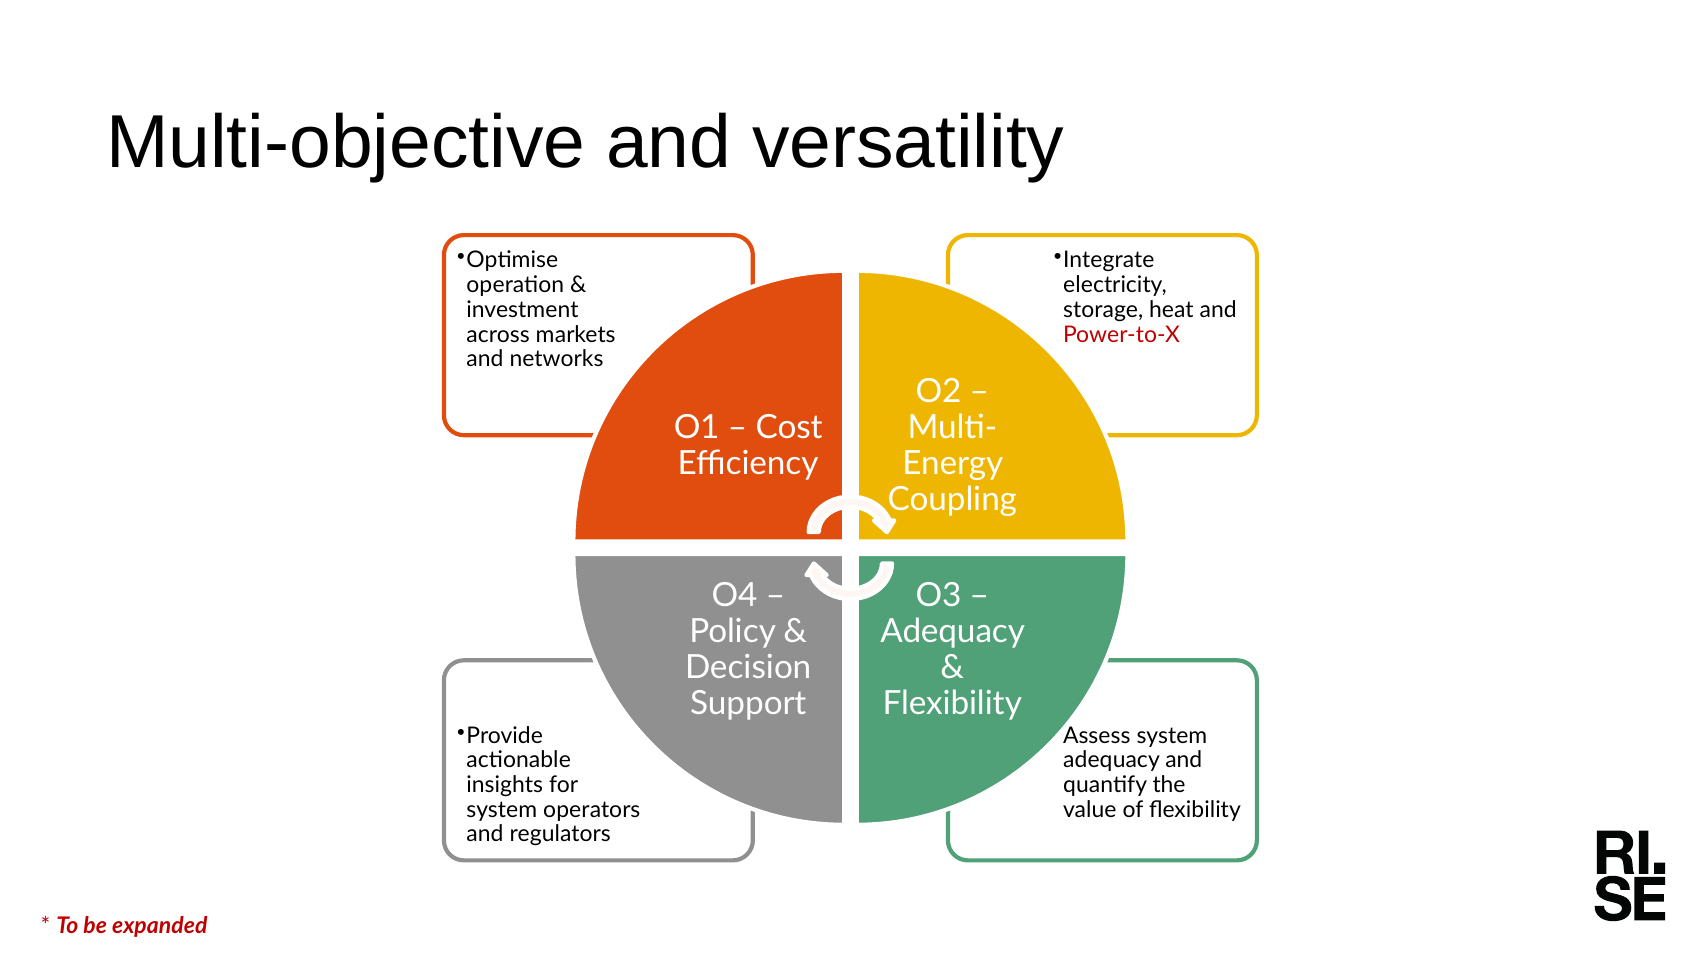

# Multi-objective and versatility
Optimise operation & investment across markets and networks
Integrate electricity, storage, heat and Power-to-X
O1 – Cost Efficiency
O2 – Multi-Energy Coupling

O3 – Adequacy & Flexibility
O4 – Policy & Decision Support
Provide actionable insights for system operators and regulators
Assess system adequacy and quantify the value of flexibility
* To be expanded